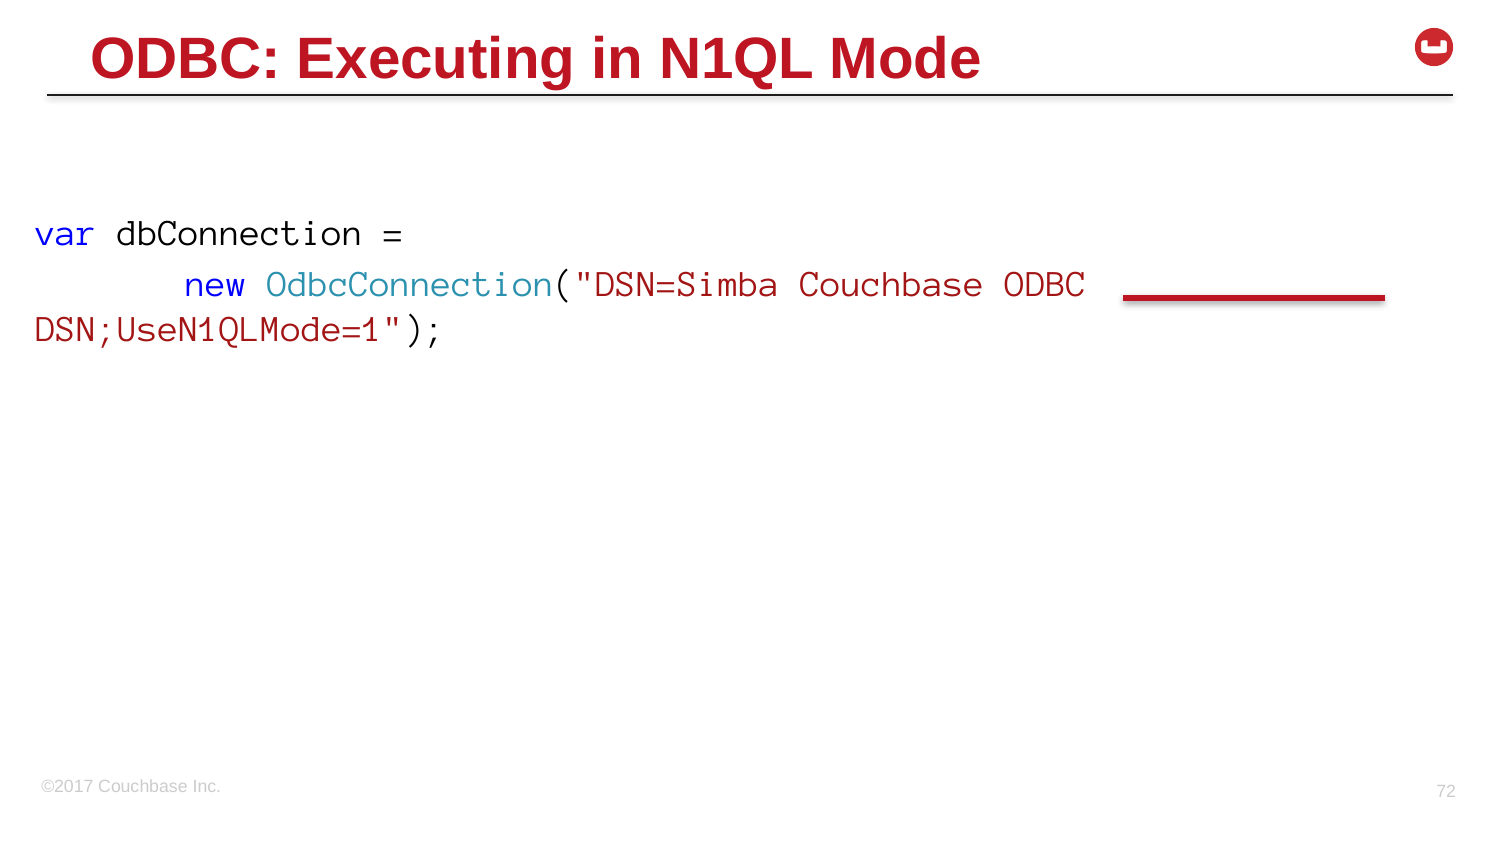

# ODBC: Executing in N1QL Mode

var dbConnection =
	new OdbcConnection("DSN=Simba Couchbase ODBC DSN;UseN1QLMode=1");